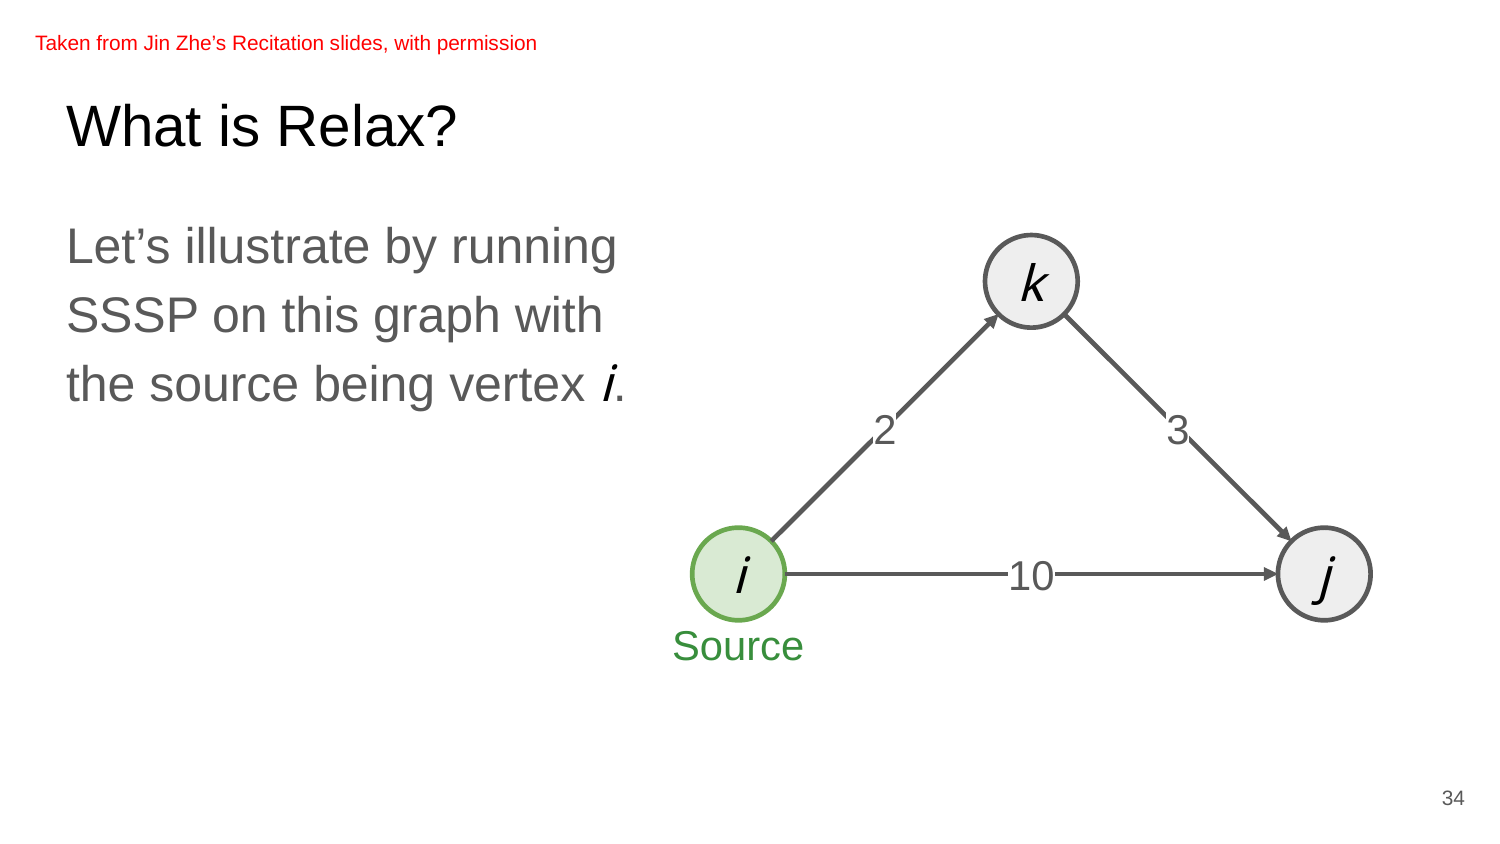

Taken from Jin Zhe’s Recitation slides, with permission
# What is Relax?
Let’s illustrate by running SSSP on this graph with the source being vertex i.
k
3
2
10
i
j
Source
34